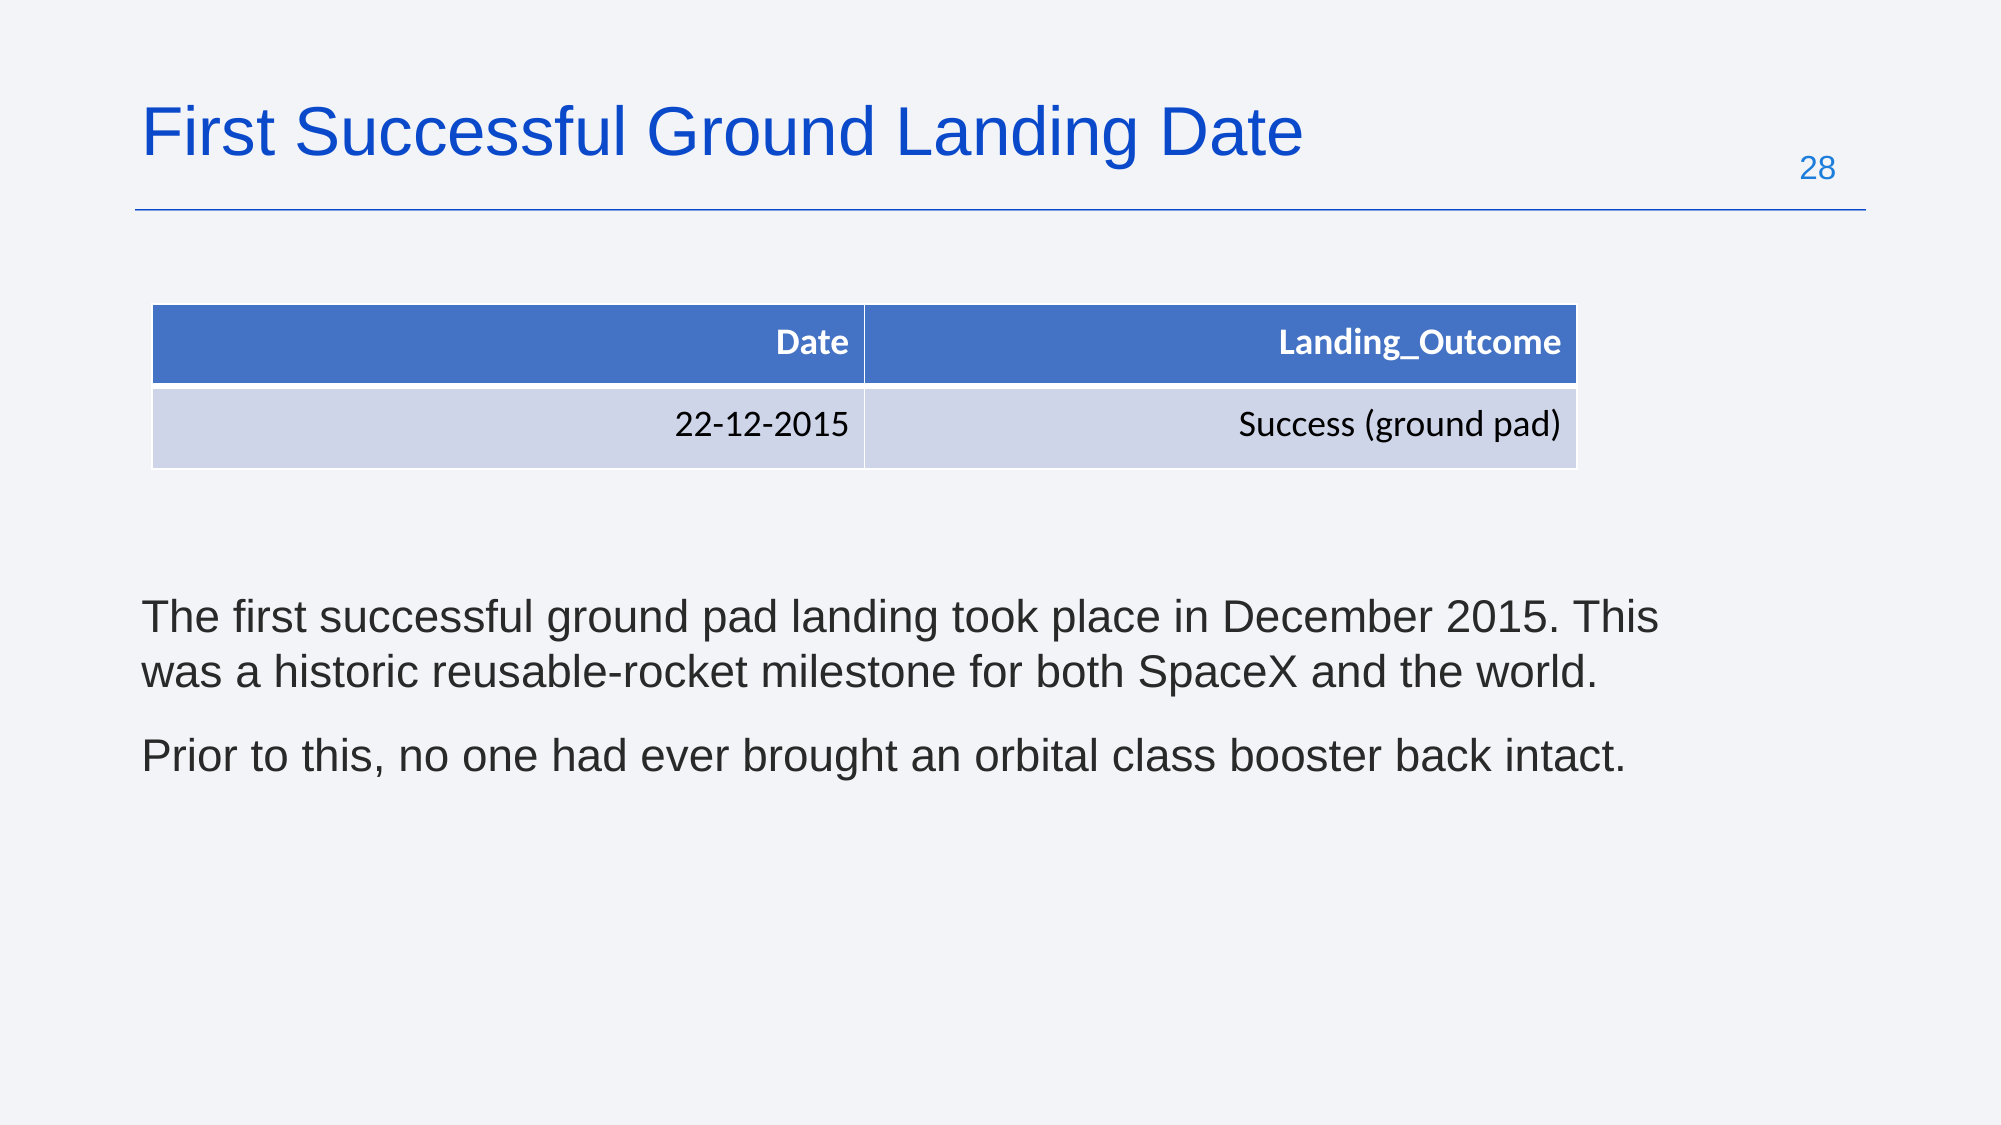

First Successful Ground Landing Date
28
| Date | Landing\_Outcome |
| --- | --- |
| 22-12-2015 | Success (ground pad) |
The first successful ground pad landing took place in December 2015. This was a historic reusable-rocket milestone for both SpaceX and the world.
Prior to this, no one had ever brought an orbital class booster back intact.